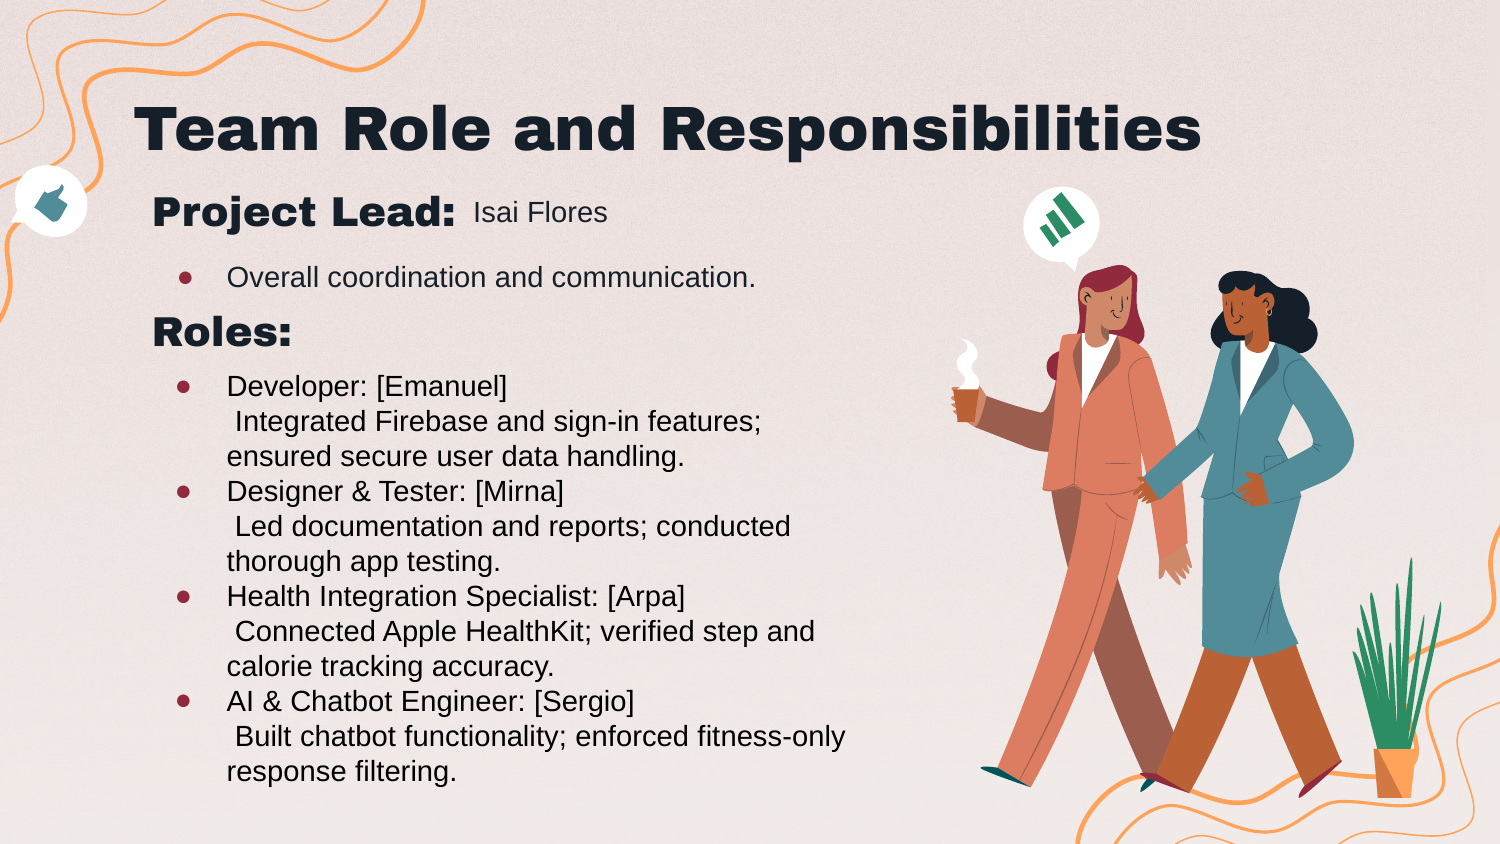

# Team Role and Responsibilities

Project Lead:

Isai Flores
Overall coordination and communication.

Roles:
Developer: [Emanuel]
 Integrated Firebase and sign-in features; ensured secure user data handling.
Designer & Tester: [Mirna]
 Led documentation and reports; conducted thorough app testing.
Health Integration Specialist: [Arpa]
 Connected Apple HealthKit; verified step and calorie tracking accuracy.
AI & Chatbot Engineer: [Sergio]
 Built chatbot functionality; enforced fitness-only response filtering.